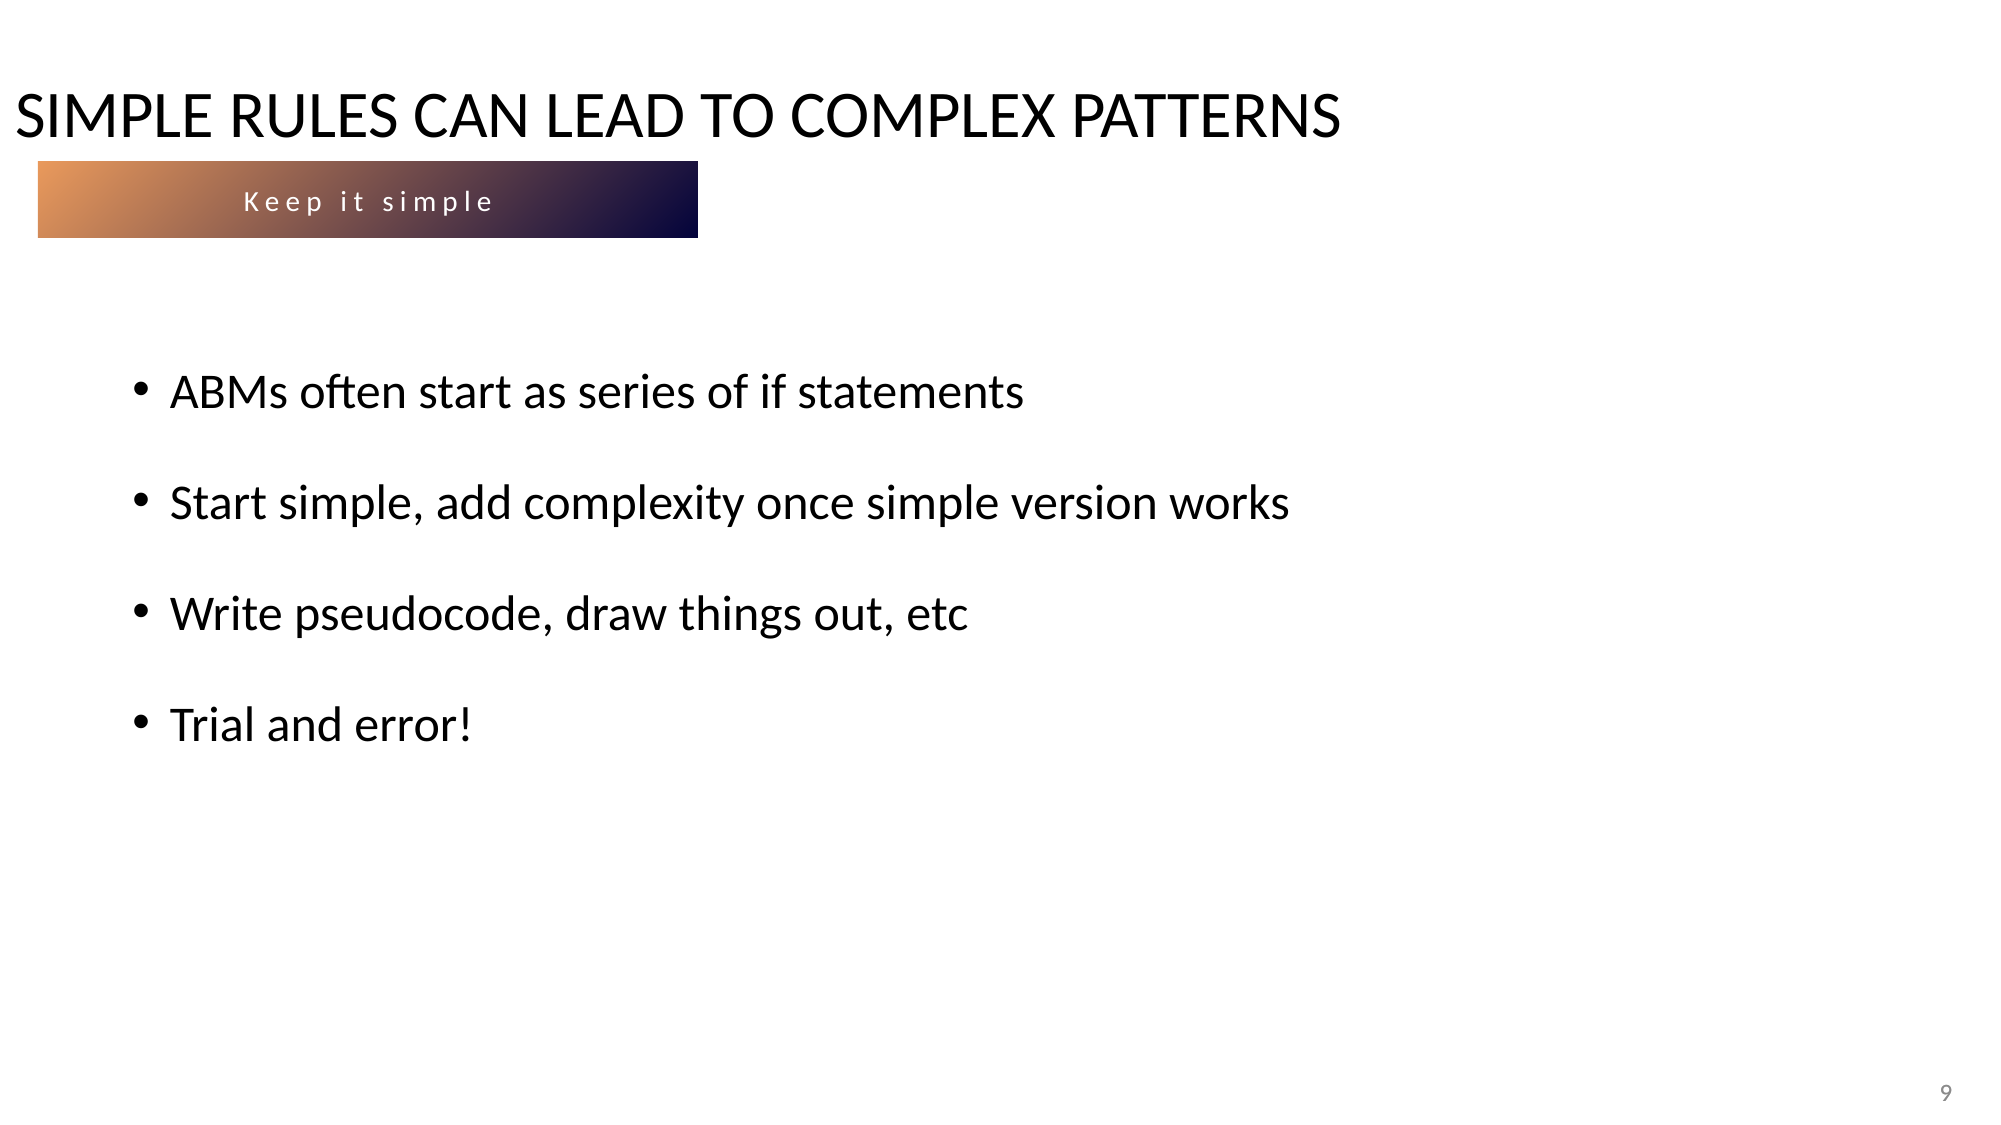

# Simple rules can lead to complex patterns
Keep it simple
ABMs often start as series of if statements
Start simple, add complexity once simple version works
Write pseudocode, draw things out, etc
Trial and error!
9